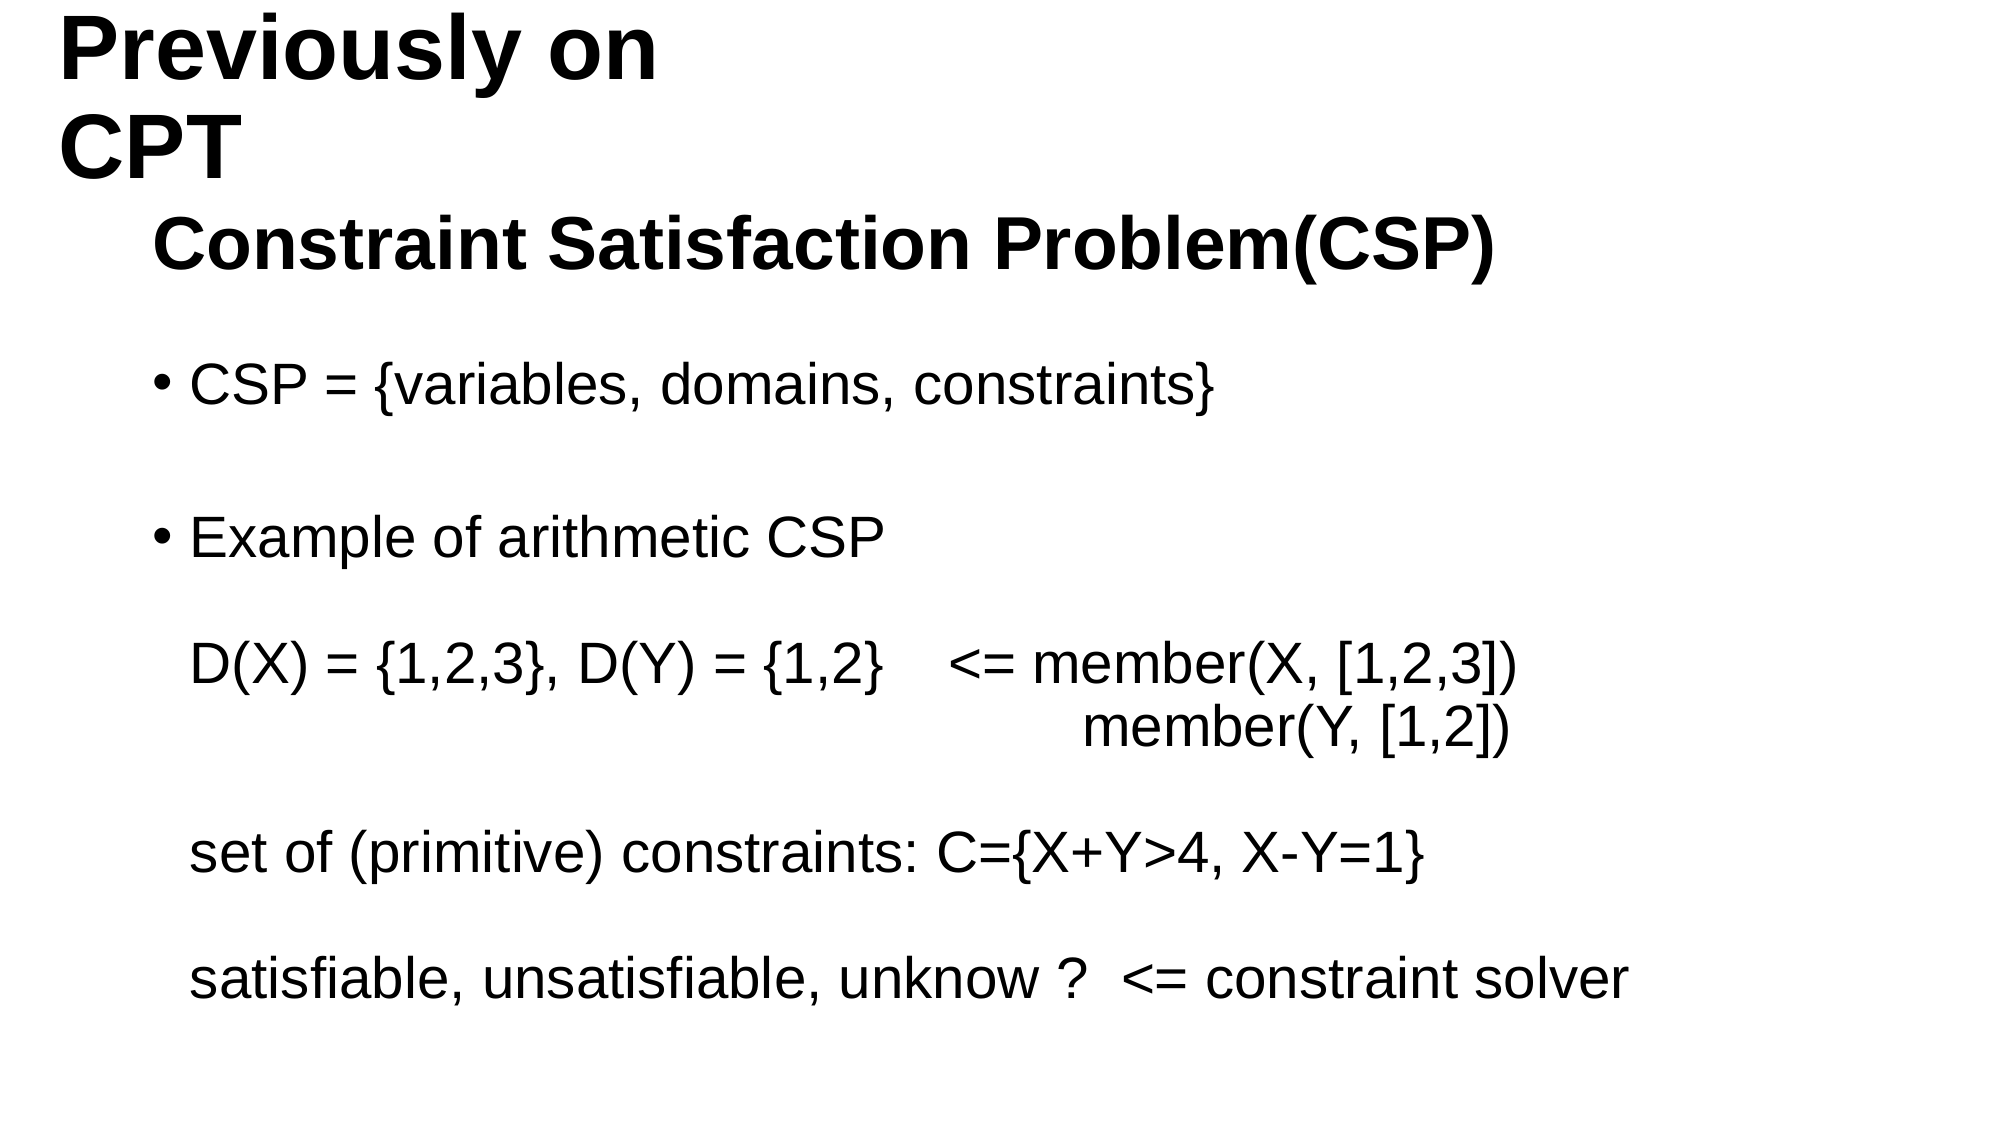

Previously on CPT
# Constraint Satisfaction Problem(CSP)
CSP = {variables, domains, constraints}
Example of arithmetic CSP
D(X) = {1,2,3}, D(Y) = {1,2}    <= member(X, [1,2,3])
                                                       member(Y, [1,2])
set of (primitive) constraints: C={X+Y>4, X-Y=1}
satisfiable, unsatisfiable, unknow ?  <= constraint solver